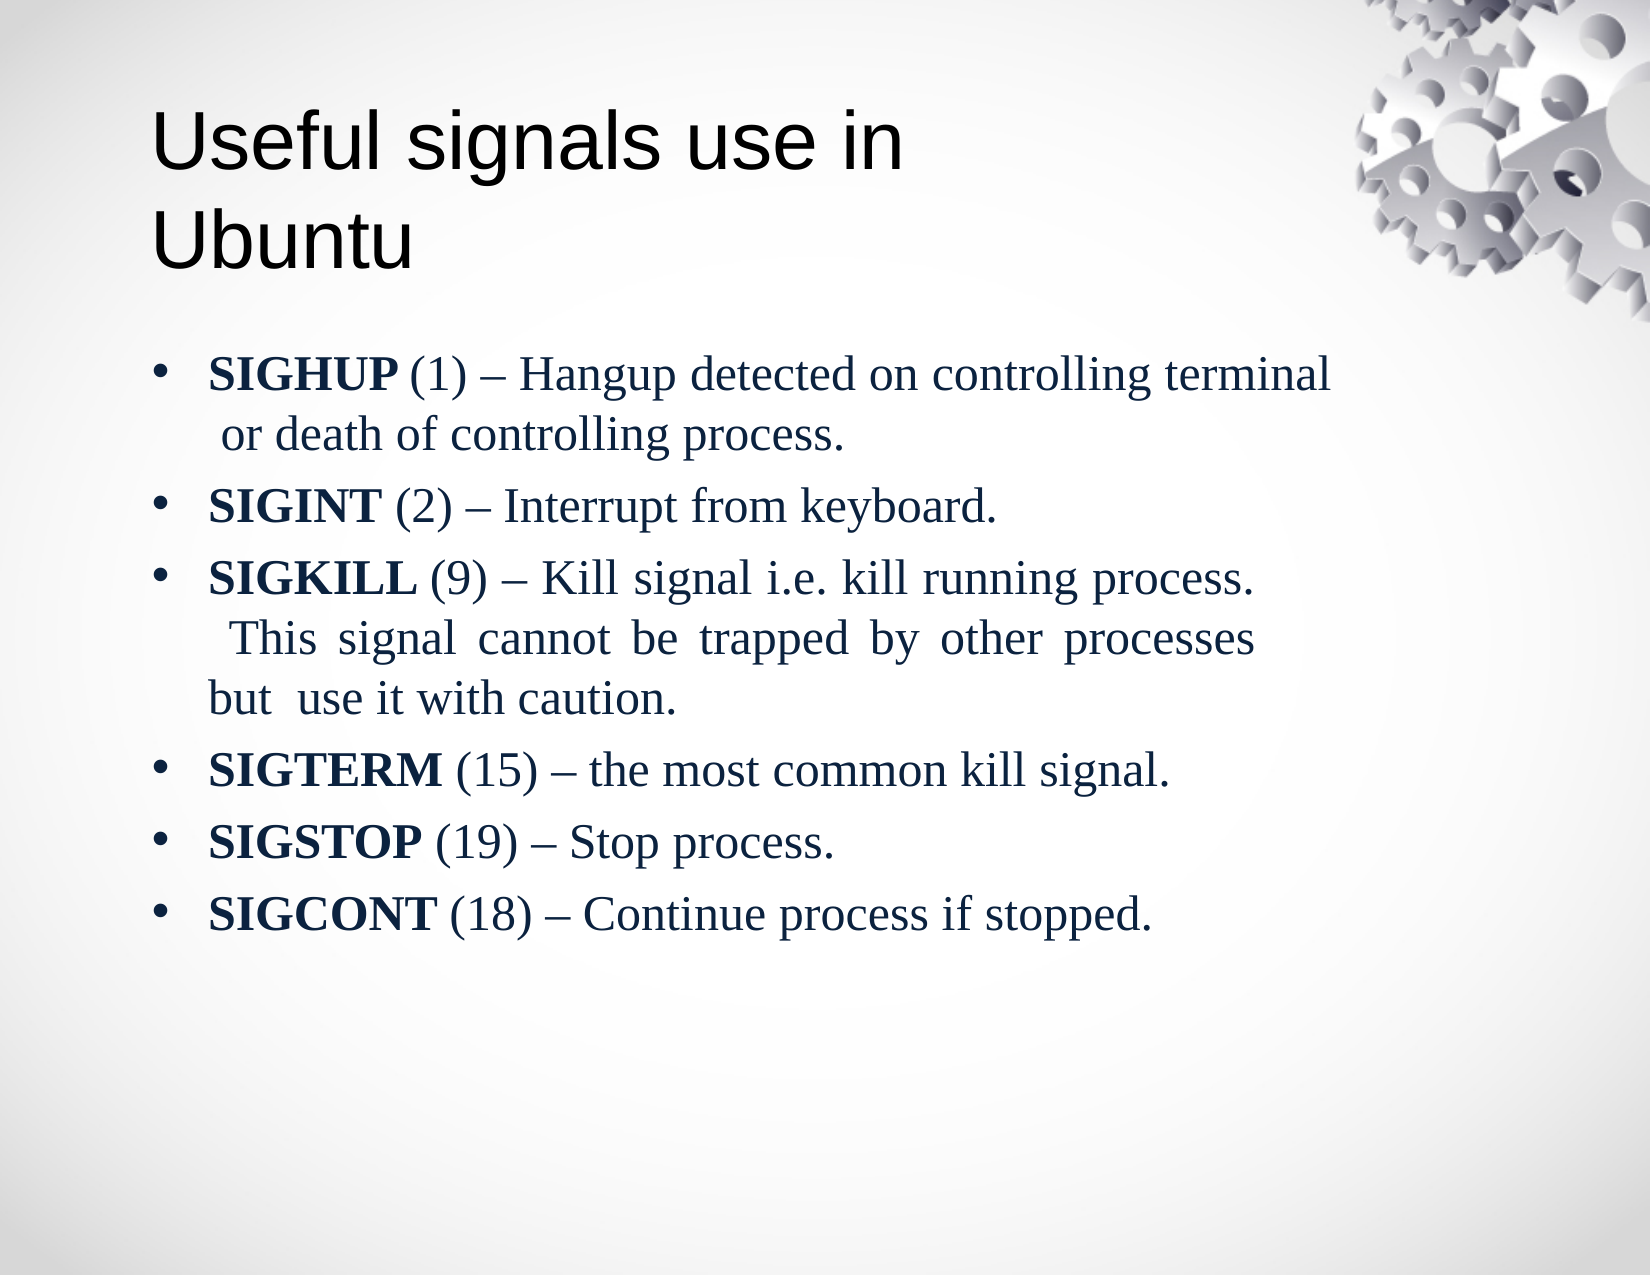

# Useful signals use in Ubuntu
SIGHUP (1) – Hangup detected on controlling terminal  or death of controlling process.
SIGINT (2) – Interrupt from keyboard.
SIGKILL (9) – Kill signal i.e. kill running process.  This signal cannot be trapped by other processes but  use it with caution.
SIGTERM (15) – the most common kill signal.
SIGSTOP (19) – Stop process.
SIGCONT (18) – Continue process if stopped.